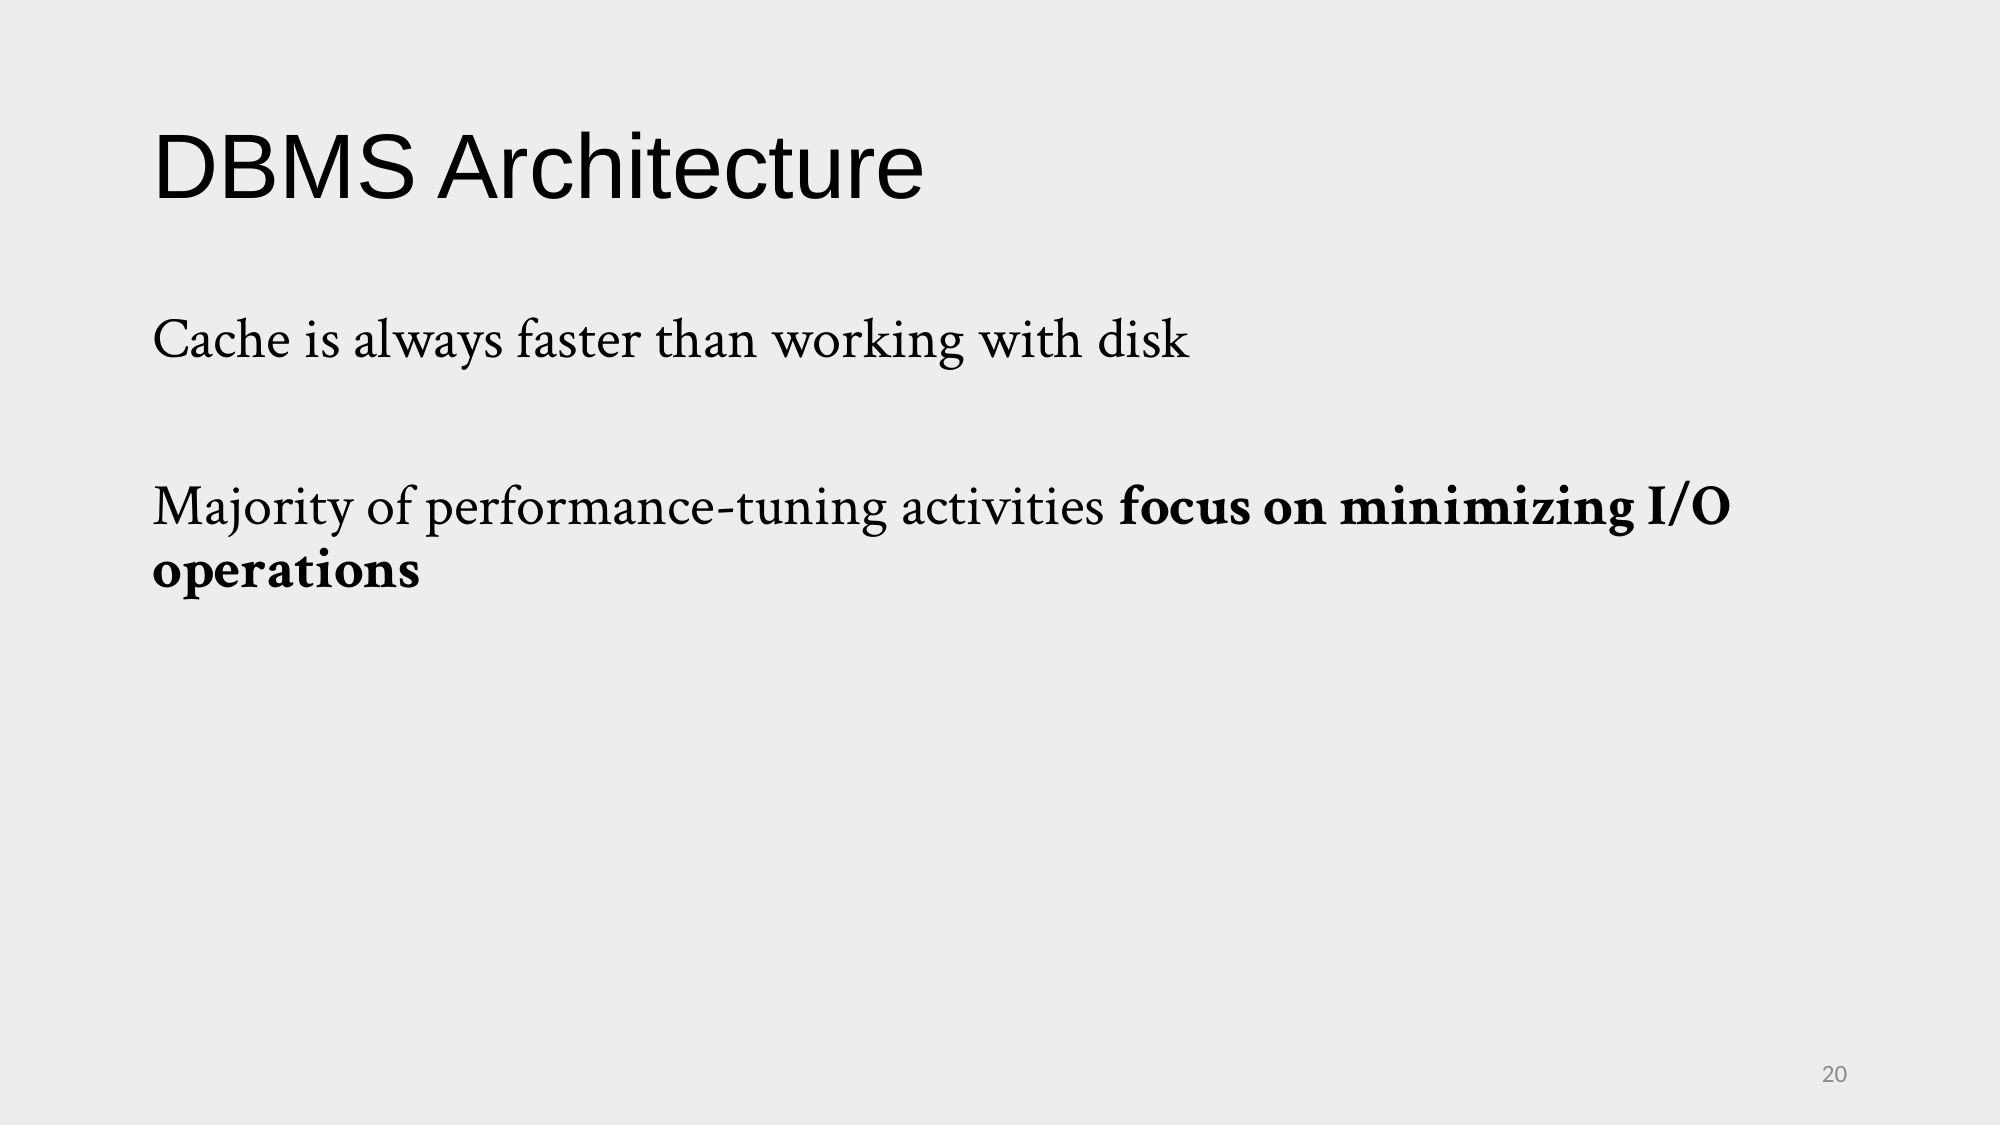

# DBMS Architecture
Cache is always faster than working with disk

Majority of performance-tuning activities focus on minimizing I/O operations

20